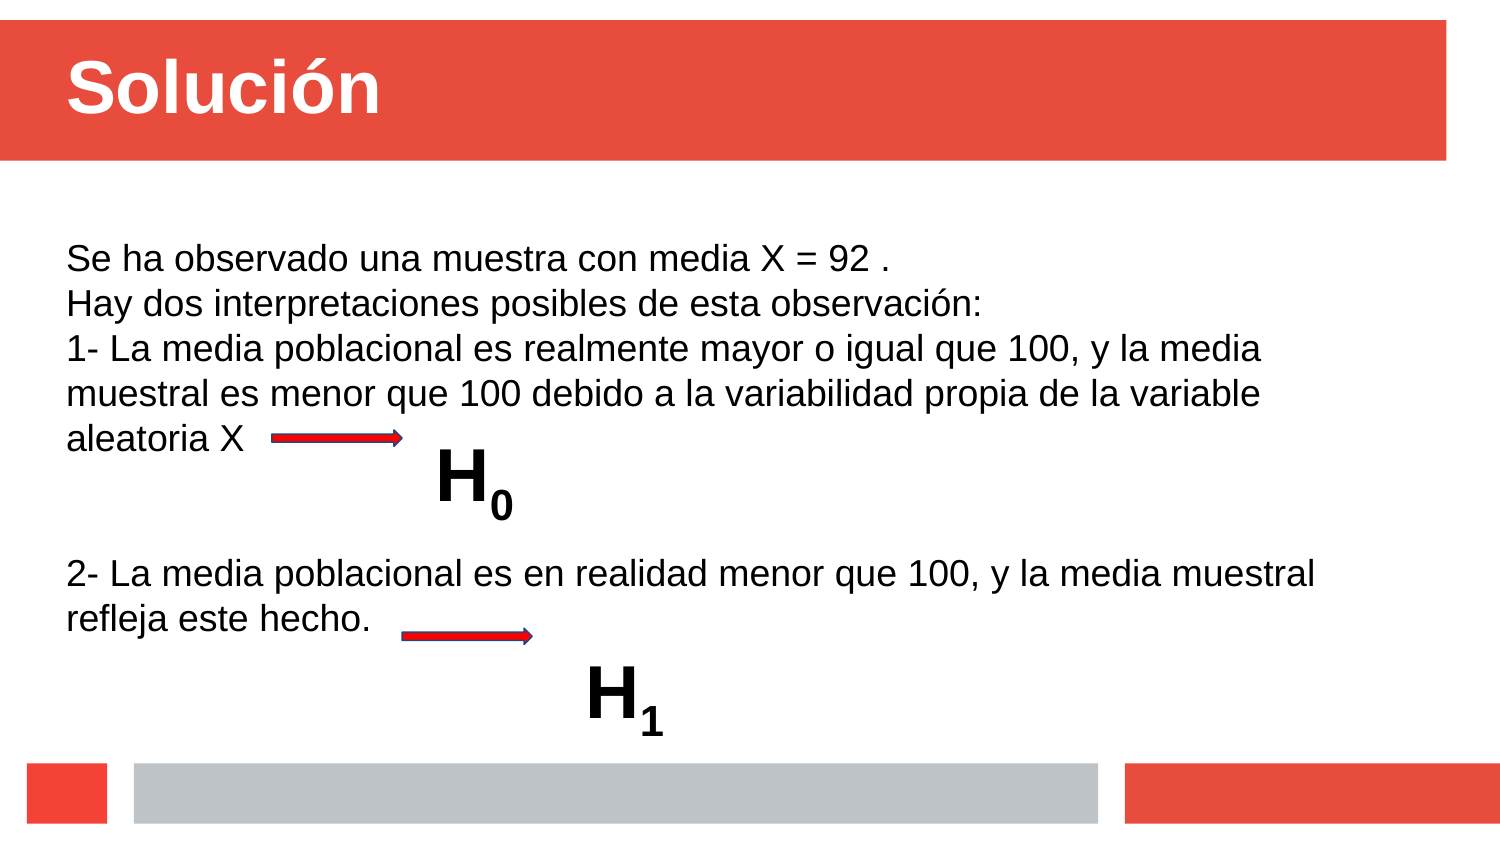

# Solución
Se ha observado una muestra con media X = 92 .
Hay dos interpretaciones posibles de esta observación:
1- La media poblacional es realmente mayor o igual que 100, y la media muestral es menor que 100 debido a la variabilidad propia de la variable aleatoria X

2- La media poblacional es en realidad menor que 100, y la media muestral refleja este hecho.

H0

H1